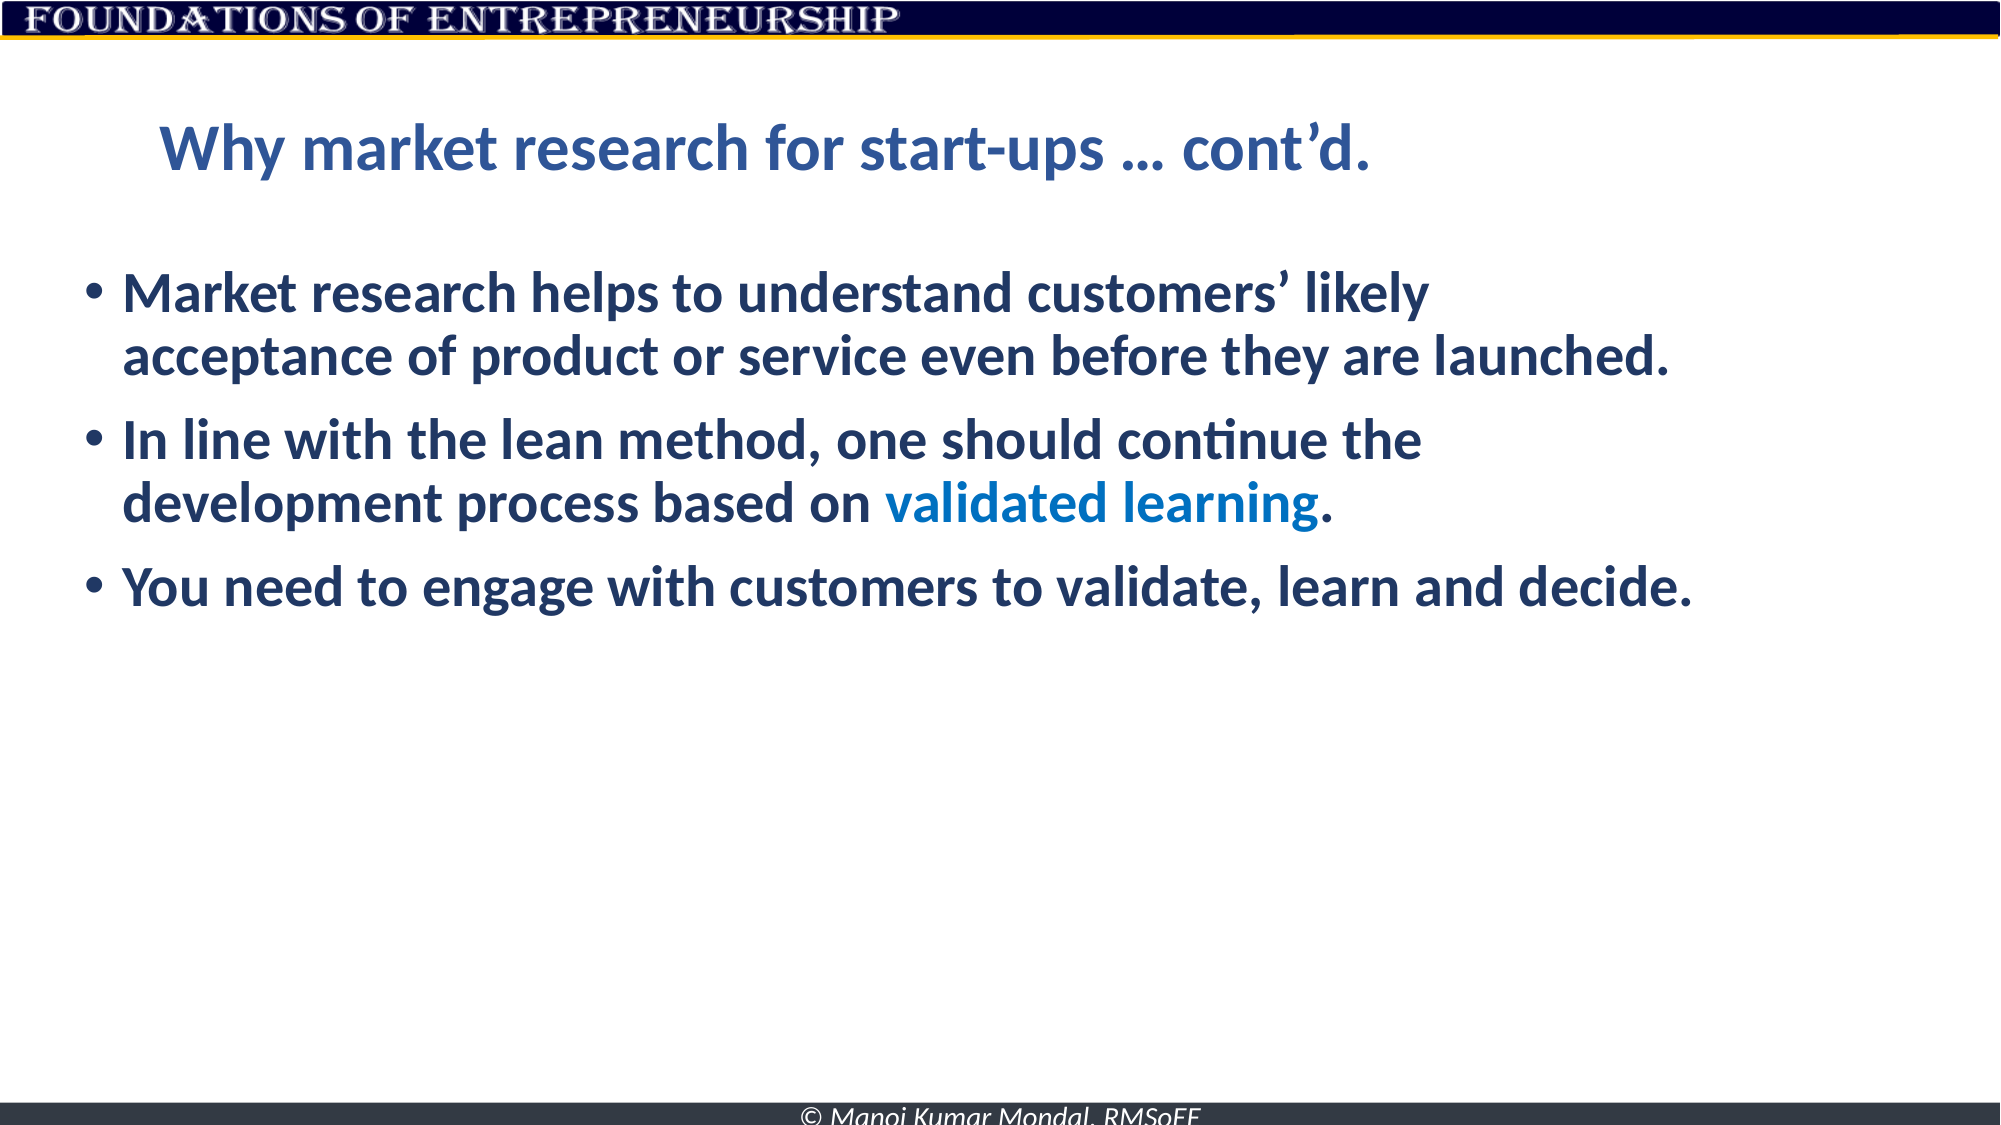

# Why market research for start-ups … cont’d.
Market research helps to understand customers’ likely acceptance of product or service even before they are launched.
In line with the lean method, one should continue the development process based on validated learning.
You need to engage with customers to validate, learn and decide.